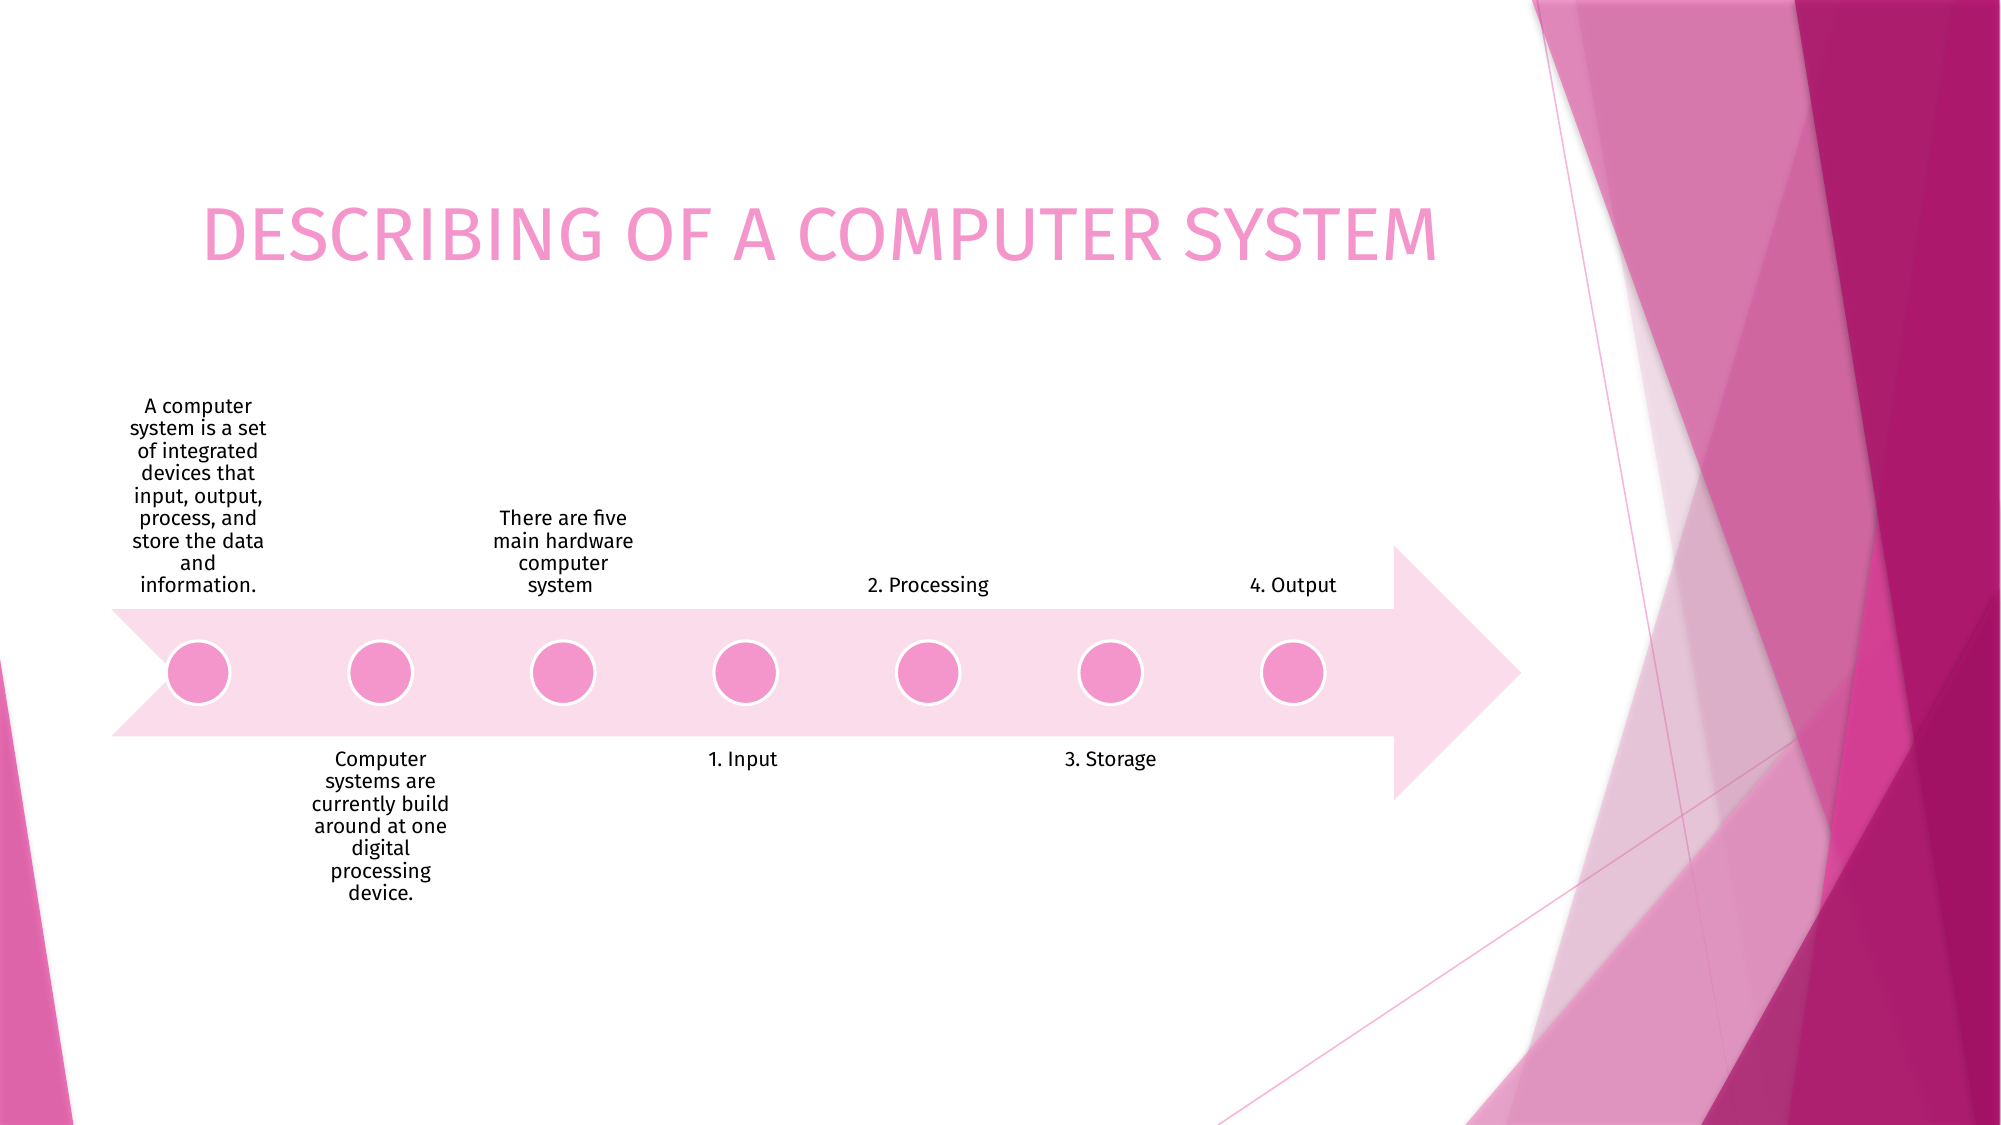

# DESCRIBING OF A COMPUTER SYSTEM
A computer system is a set of integrated devices that input, output, process, and store the data and information.
Computer systems are currently build around at one digital processing device.
There are five main hardware computer system
1. Input
2. Processing
3. Storage
4. Output